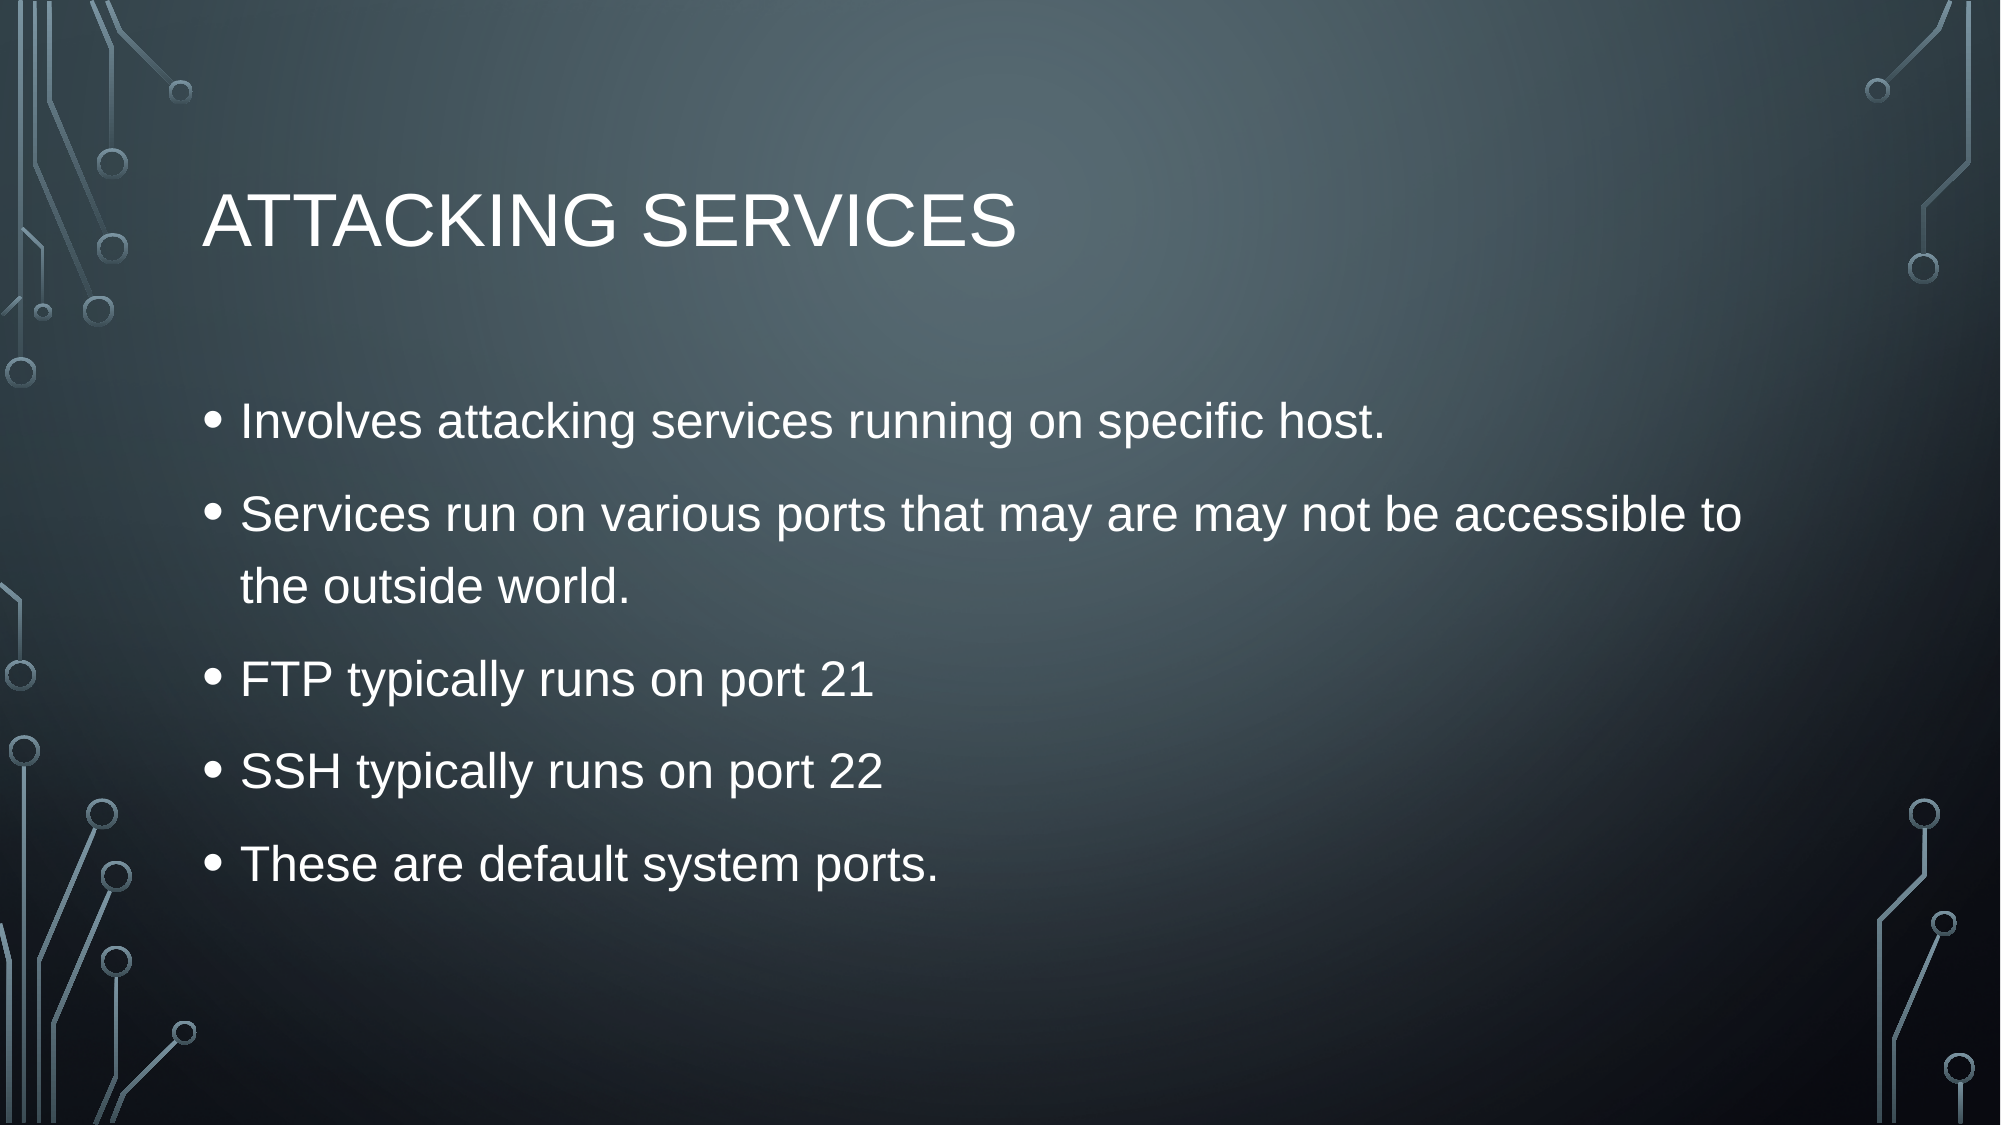

# Attacking services
Involves attacking services running on specific host.
Services run on various ports that may are may not be accessible to the outside world.
FTP typically runs on port 21
SSH typically runs on port 22
These are default system ports.